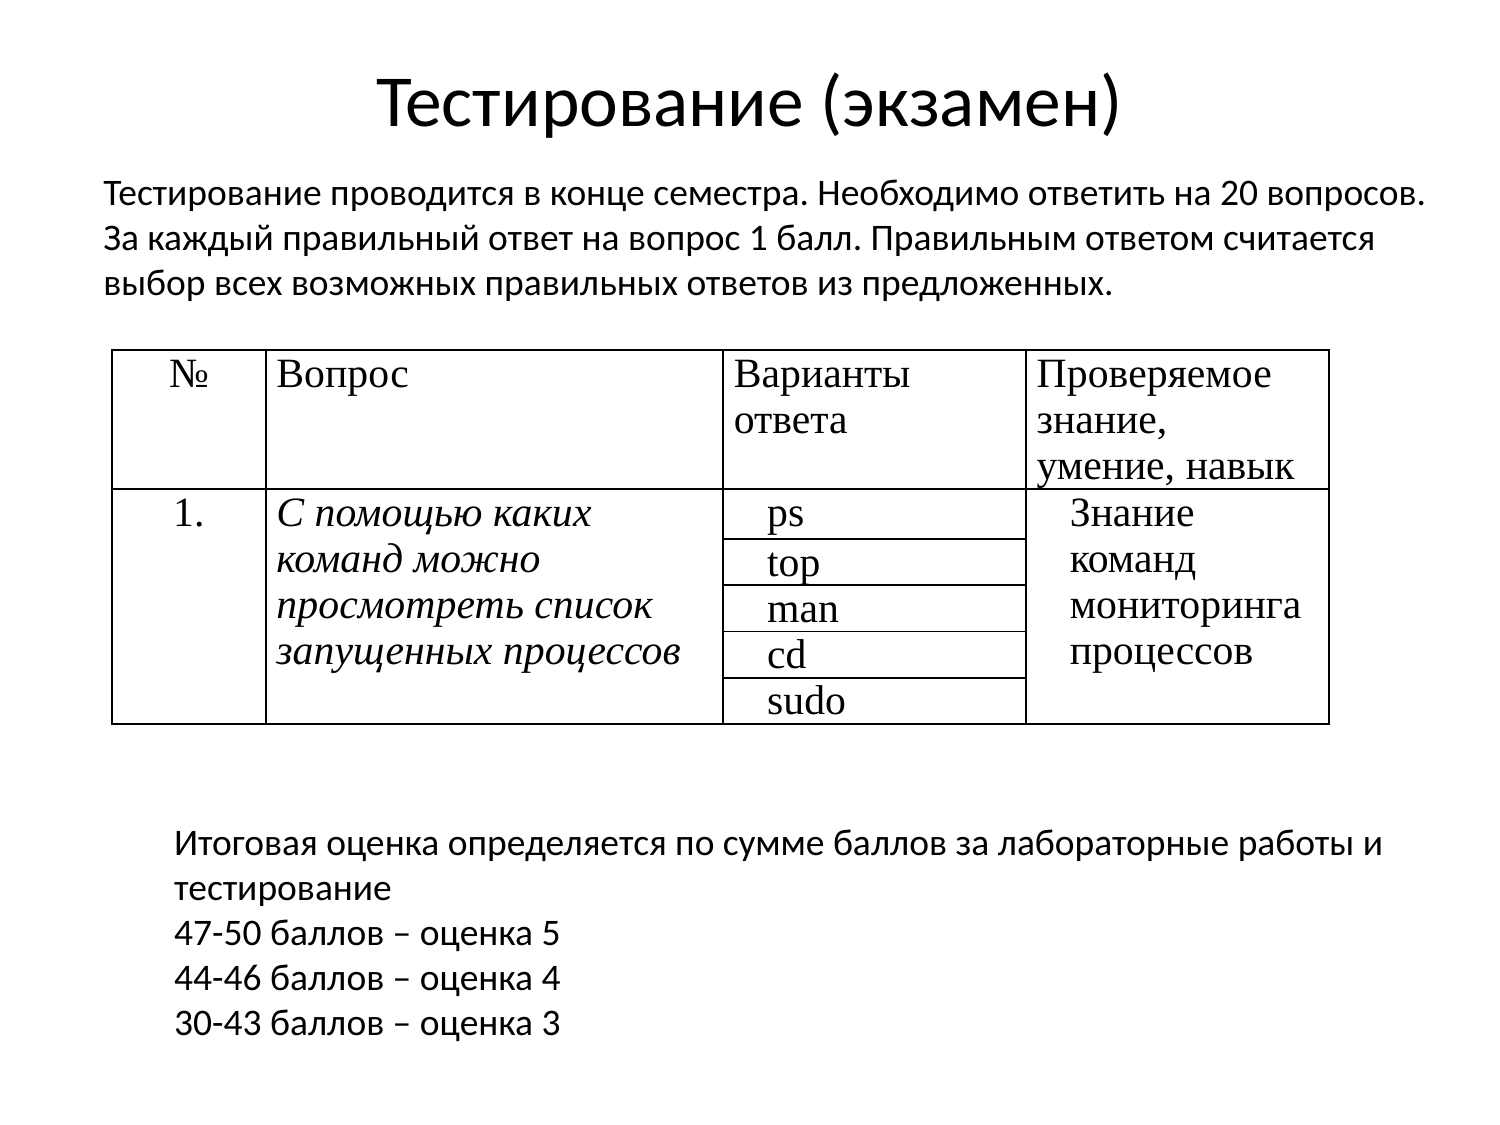

# Тестирование (экзамен)
Тестирование проводится в конце семестра. Необходимо ответить на 20 вопросов. За каждый правильный ответ на вопрос 1 балл. Правильным ответом считается выбор всех возможных правильных ответов из предложенных.

| № | Вопрос | Варианты ответа | Проверяемое знание, умение, навык |
| --- | --- | --- | --- |
| 1. | С помощью каких команд можно просмотреть список запущенных процессов | ps | Знание команд мониторинга процессов |
|  |  | top |  |
|  |  | man |  |
|  |  | cd |  |
|  |  | sudo |  |
Итоговая оценка определяется по сумме баллов за лабораторные работы и тестирование
47-50 баллов – оценка 5
44-46 баллов – оценка 4
30-43 баллов – оценка 3